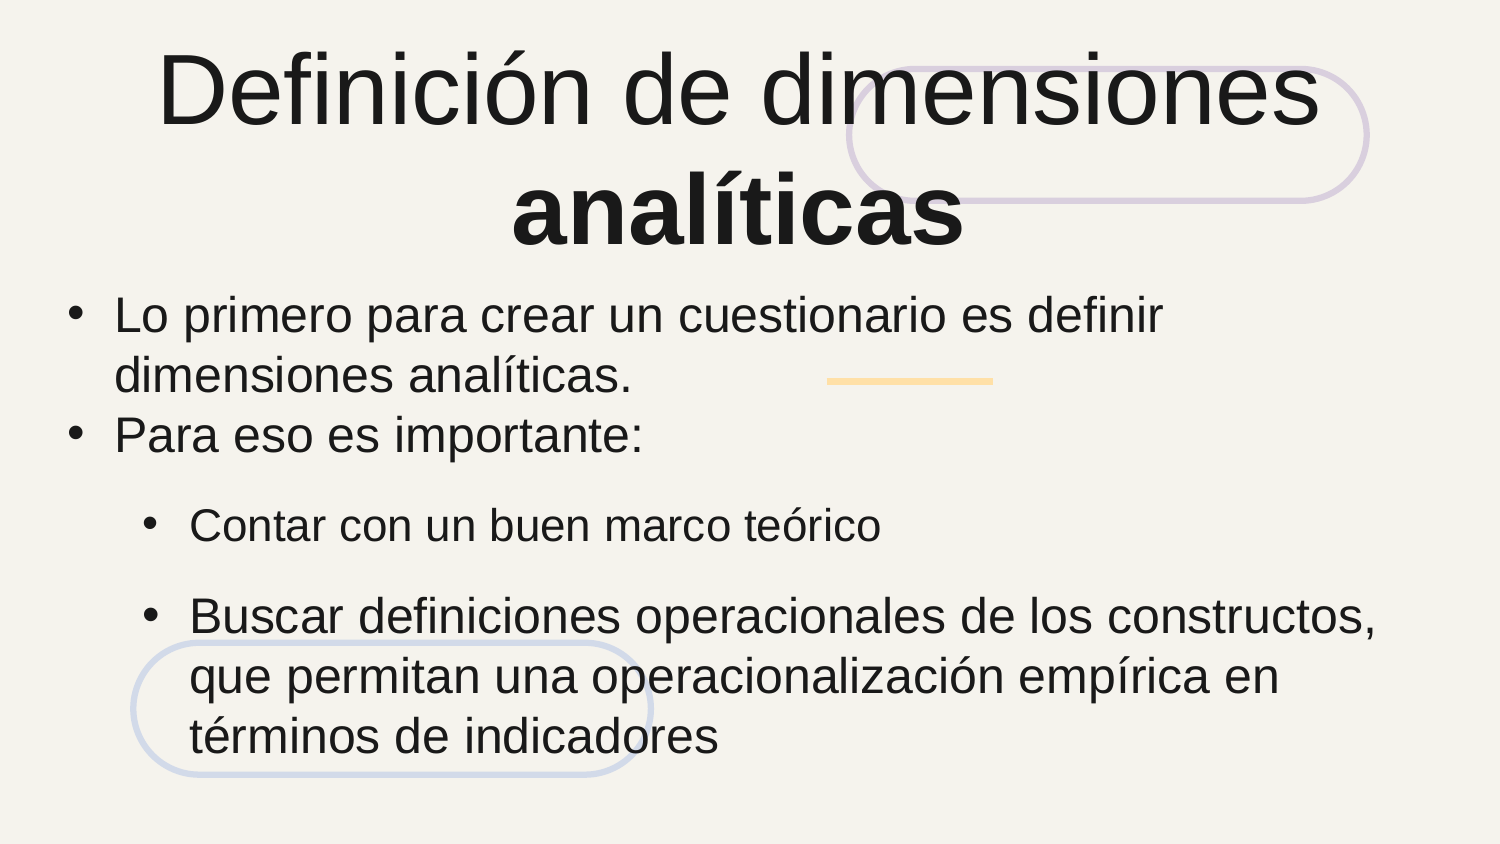

# Definición de dimensiones analíticas
Lo primero para crear un cuestionario es definir dimensiones analíticas.
Para eso es importante:
Contar con un buen marco teórico
Buscar definiciones operacionales de los constructos, que permitan una operacionalización empírica en términos de indicadores